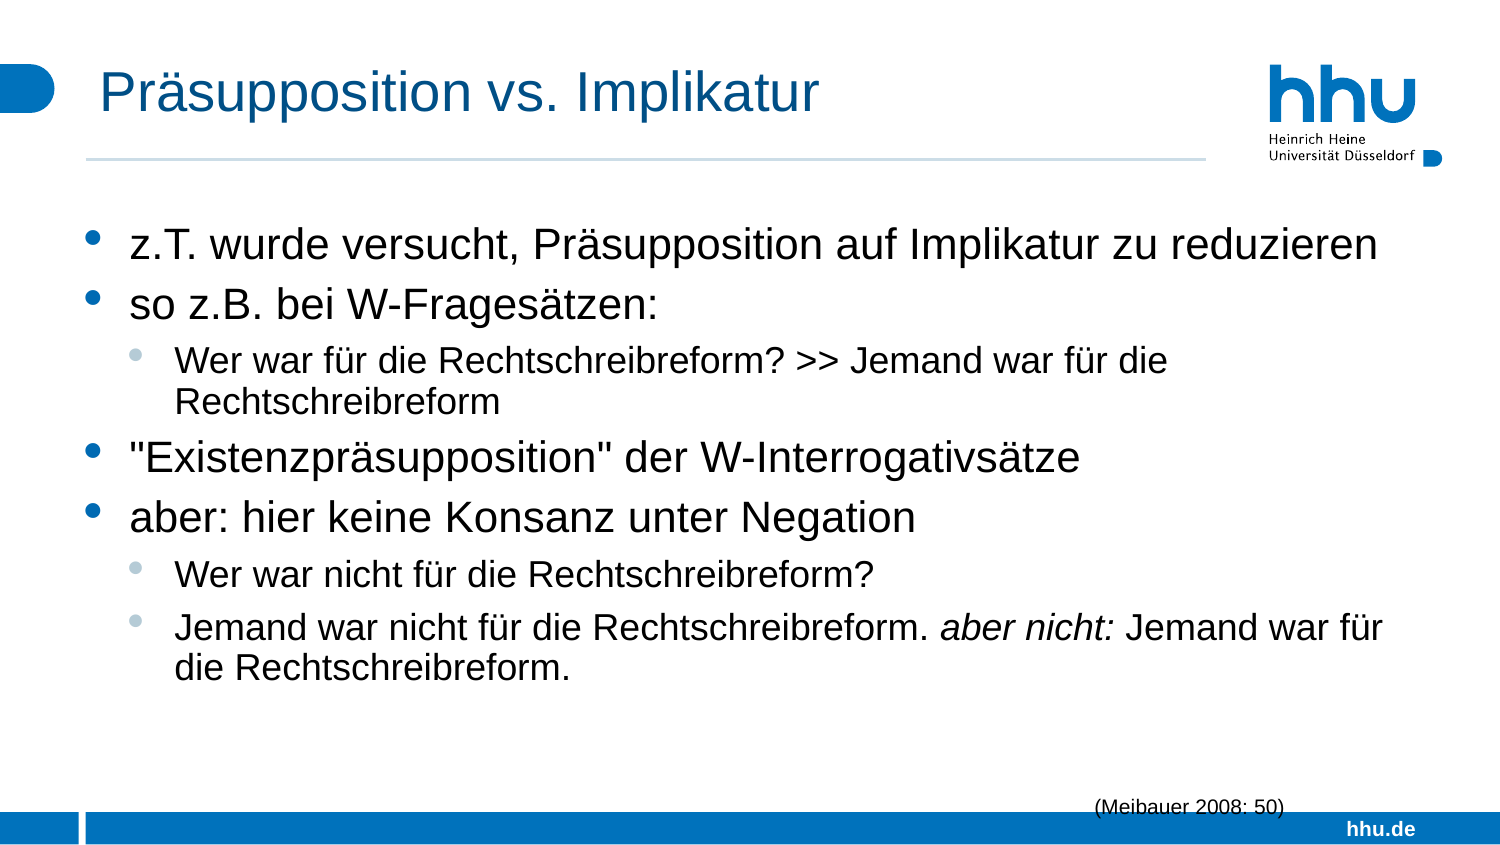

# Präsupposition vs. Implikatur
z.T. wurde versucht, Präsupposition auf Implikatur zu reduzieren
so z.B. bei W-Fragesätzen:
Wer war für die Rechtschreibreform? >> Jemand war für die Rechtschreibreform
"Existenzpräsupposition" der W-Interrogativsätze
aber: hier keine Konsanz unter Negation
Wer war nicht für die Rechtschreibreform?
Jemand war nicht für die Rechtschreibreform. aber nicht: Jemand war für die Rechtschreibreform.
(Meibauer 2008: 50)